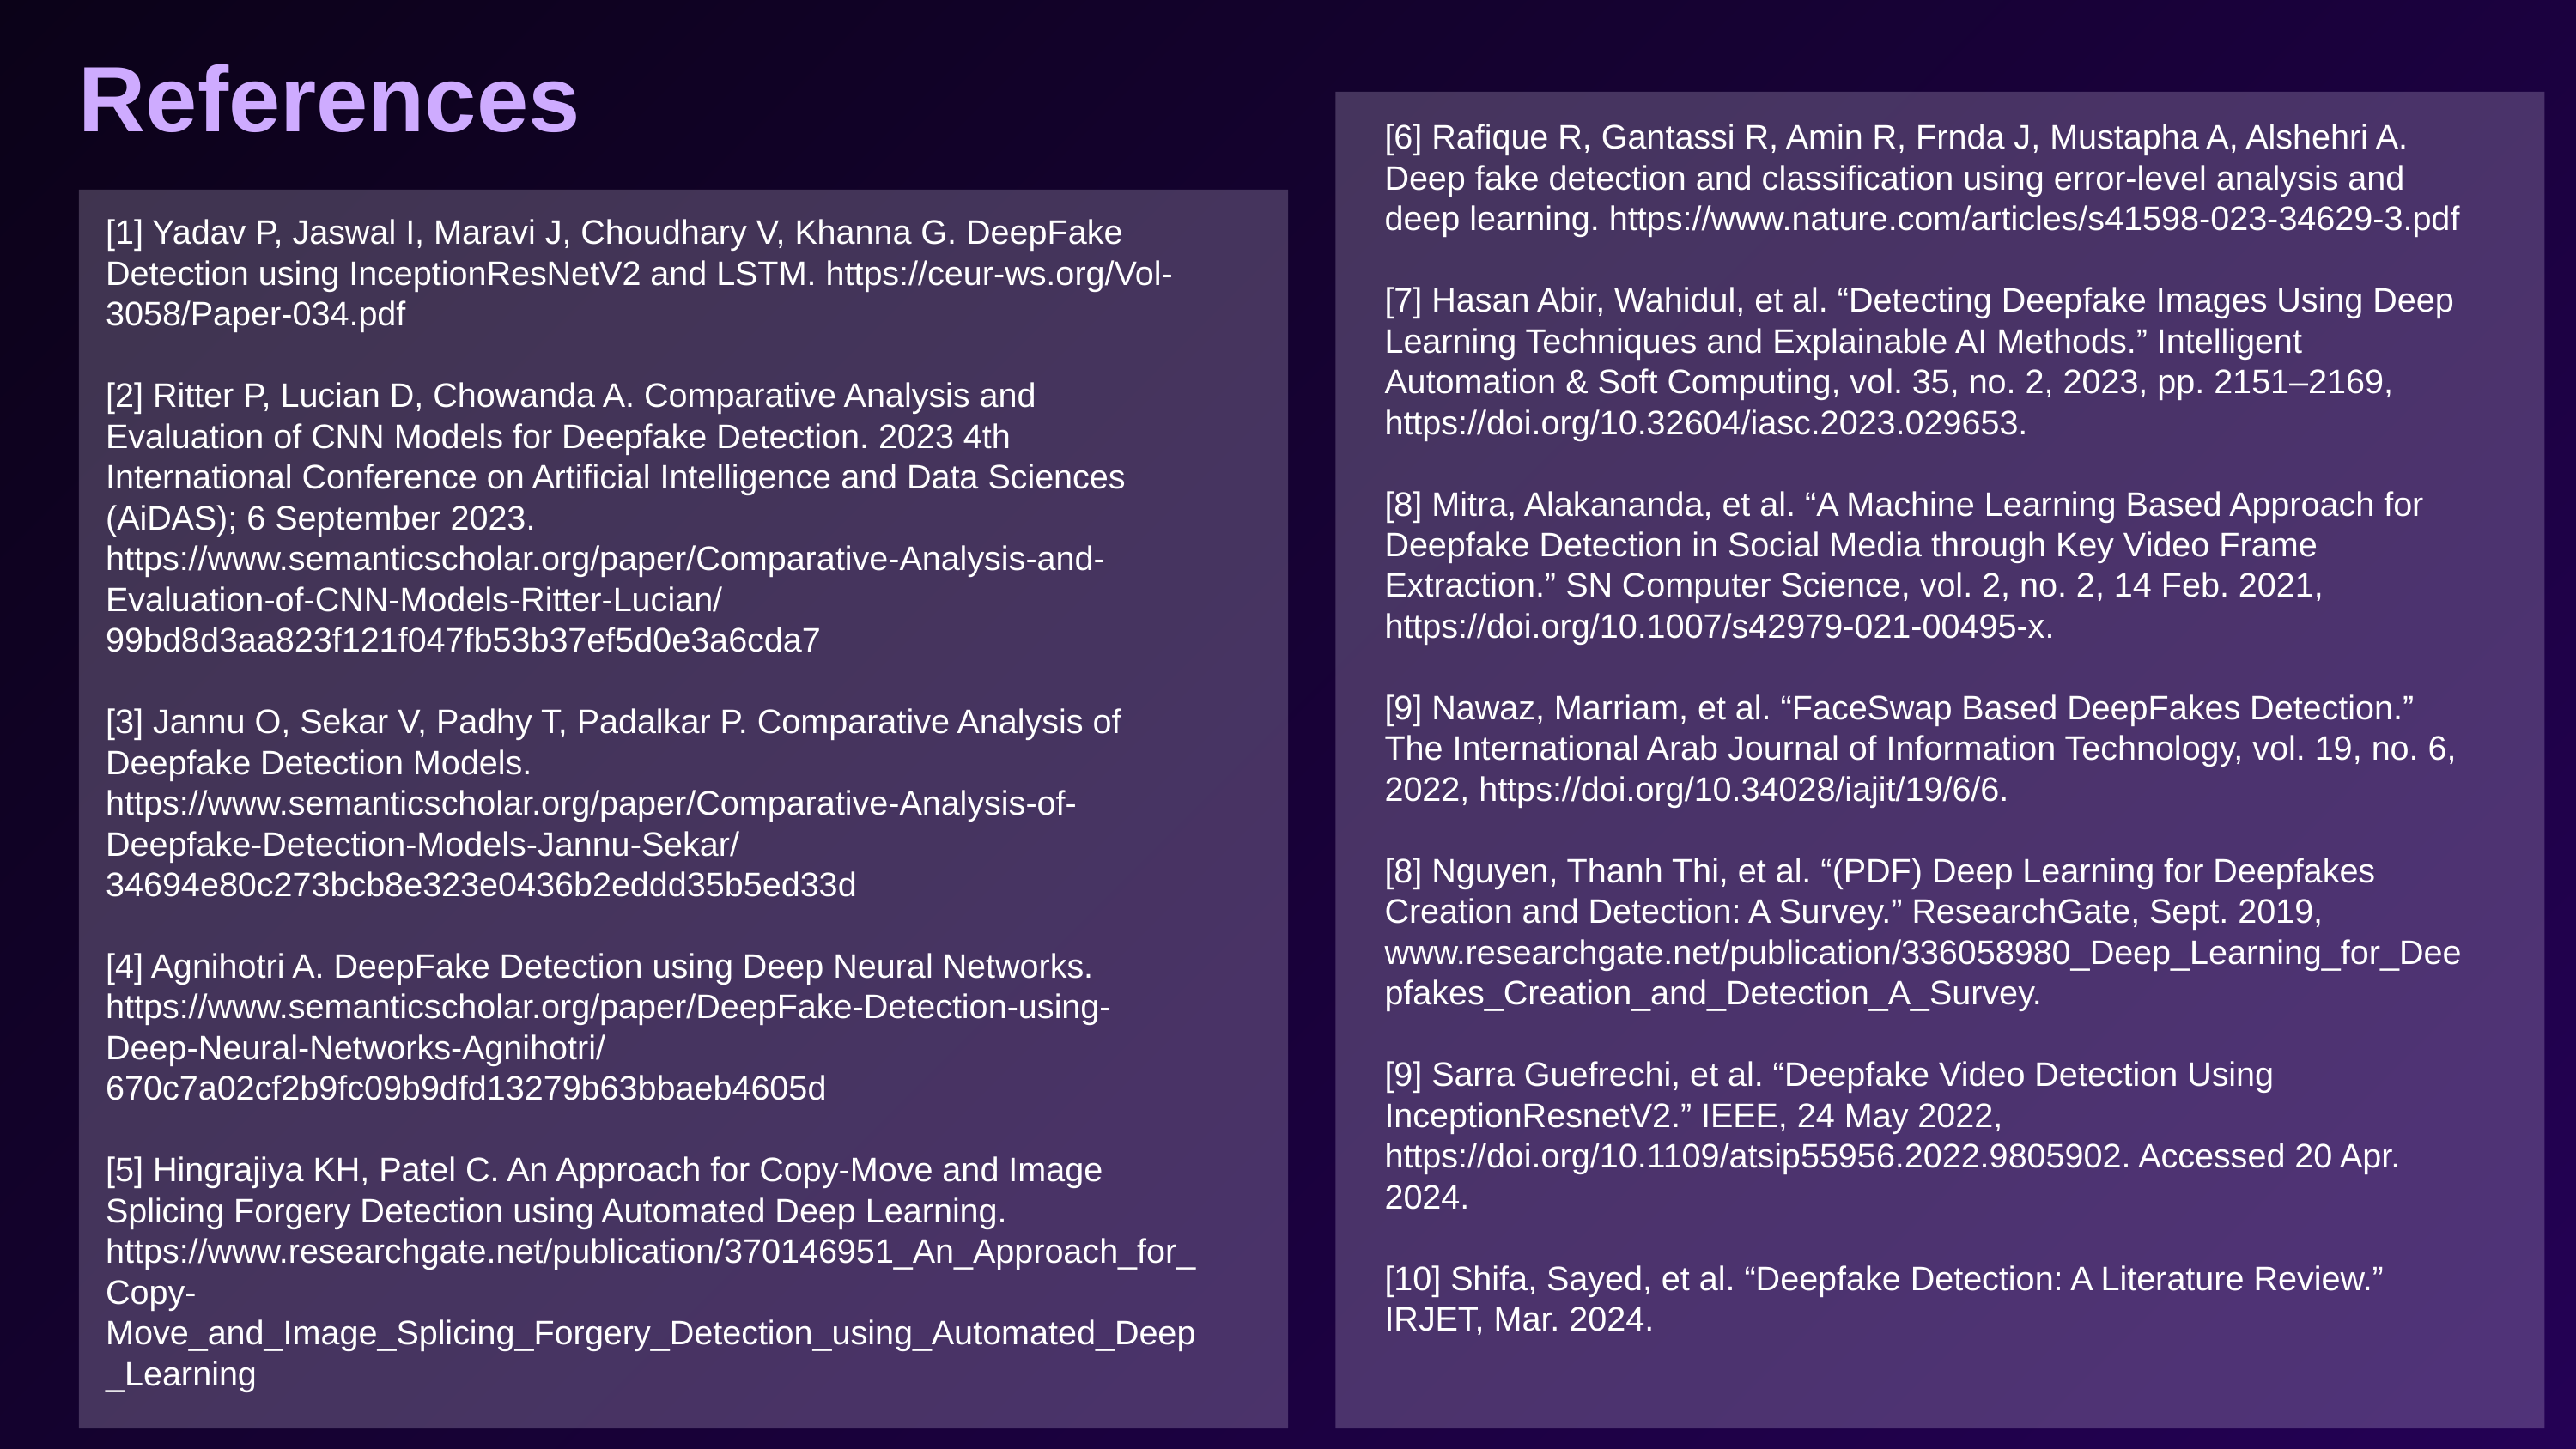

References

[6] Rafique R, Gantassi R, Amin R, Frnda J, Mustapha A, Alshehri A. Deep fake detection and classification using error-level analysis and deep learning. https://www.nature.com/articles/s41598-023-34629-3.pdf

[7] Hasan Abir, Wahidul, et al. “Detecting Deepfake Images Using Deep Learning Techniques and Explainable AI Methods.” Intelligent Automation & Soft Computing, vol. 35, no. 2, 2023, pp. 2151–2169, https://doi.org/10.32604/iasc.2023.029653.

[8] Mitra, Alakananda, et al. “A Machine Learning Based Approach for Deepfake Detection in Social Media through Key Video Frame Extraction.” SN Computer Science, vol. 2, no. 2, 14 Feb. 2021, https://doi.org/10.1007/s42979-021-00495-x.

[9] Nawaz, Marriam, et al. “FaceSwap Based DeepFakes Detection.” The International Arab Journal of Information Technology, vol. 19, no. 6, 2022, https://doi.org/10.34028/iajit/19/6/6.

[8] Nguyen, Thanh Thi, et al. “(PDF) Deep Learning for Deepfakes Creation and Detection: A Survey.” ResearchGate, Sept. 2019, www.researchgate.net/publication/336058980_Deep_Learning_for_Deepfakes_Creation_and_Detection_A_Survey.

[9] Sarra Guefrechi, et al. “Deepfake Video Detection Using InceptionResnetV2.” IEEE, 24 May 2022, https://doi.org/10.1109/atsip55956.2022.9805902. Accessed 20 Apr. 2024.

[10] Shifa, Sayed, et al. “Deepfake Detection: A Literature Review.” IRJET, Mar. 2024.

[1] Yadav P, Jaswal I, Maravi J, Choudhary V, Khanna G. DeepFake Detection using InceptionResNetV2 and LSTM. https://ceur-ws.org/Vol-3058/Paper-034.pdf

[2] Ritter P, Lucian D, Chowanda A. Comparative Analysis and Evaluation of CNN Models for Deepfake Detection. 2023 4th International Conference on Artificial Intelligence and Data Sciences (AiDAS); 6 September 2023.
https://www.semanticscholar.org/paper/Comparative-Analysis-and-Evaluation-of-CNN-Models-Ritter-Lucian/99bd8d3aa823f121f047fb53b37ef5d0e3a6cda7

[3] Jannu O, Sekar V, Padhy T, Padalkar P. Comparative Analysis of Deepfake Detection Models.
https://www.semanticscholar.org/paper/Comparative-Analysis-of-Deepfake-Detection-Models-Jannu-Sekar/34694e80c273bcb8e323e0436b2eddd35b5ed33d

[4] Agnihotri A. DeepFake Detection using Deep Neural Networks. https://www.semanticscholar.org/paper/DeepFake-Detection-using-Deep-Neural-Networks-Agnihotri/670c7a02cf2b9fc09b9dfd13279b63bbaeb4605d

[5] Hingrajiya KH, Patel C. An Approach for Copy-Move and Image Splicing Forgery Detection using Automated Deep Learning. https://www.researchgate.net/publication/370146951_An_Approach_for_Copy-Move_and_Image_Splicing_Forgery_Detection_using_Automated_Deep_Learning